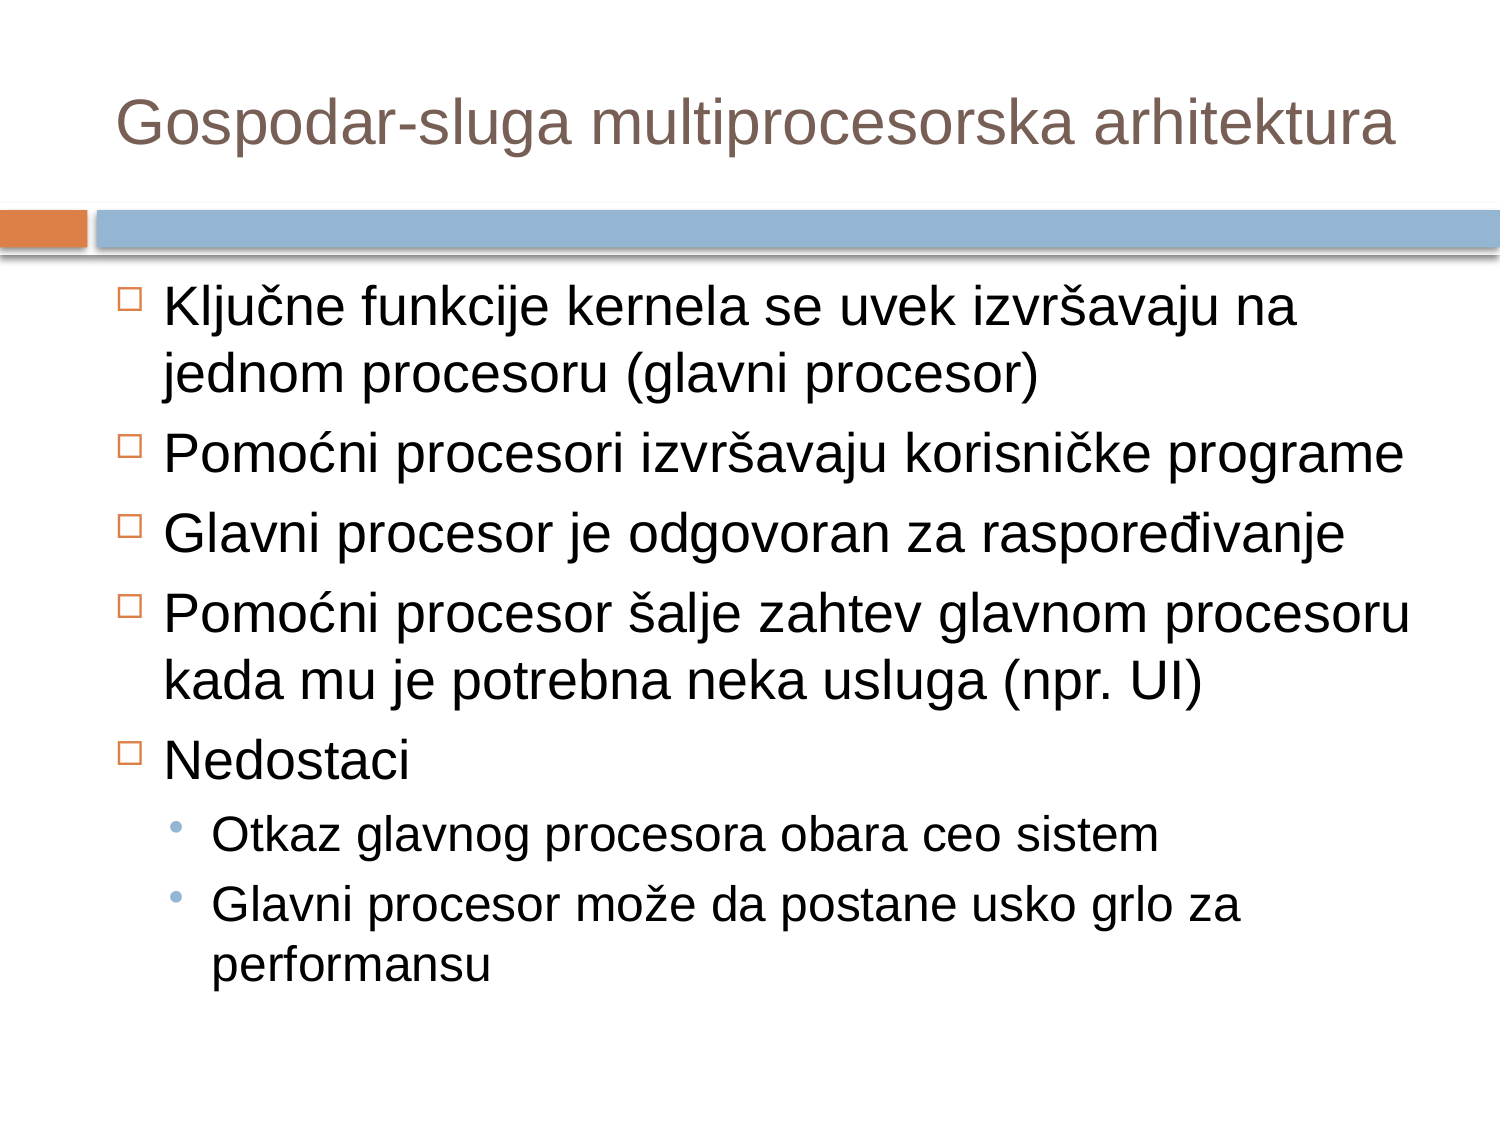

# Gospodar-sluga multiprocesorska arhitektura
Ključne funkcije kernela se uvek izvršavaju na jednom procesoru (glavni procesor)
Pomoćni procesori izvršavaju korisničke programe
Glavni procesor je odgovoran za raspoređivanje
Pomoćni procesor šalje zahtev glavnom procesoru kada mu je potrebna neka usluga (npr. UI)
Nedostaci
Otkaz glavnog procesora obara ceo sistem
Glavni procesor može da postane usko grlo za performansu